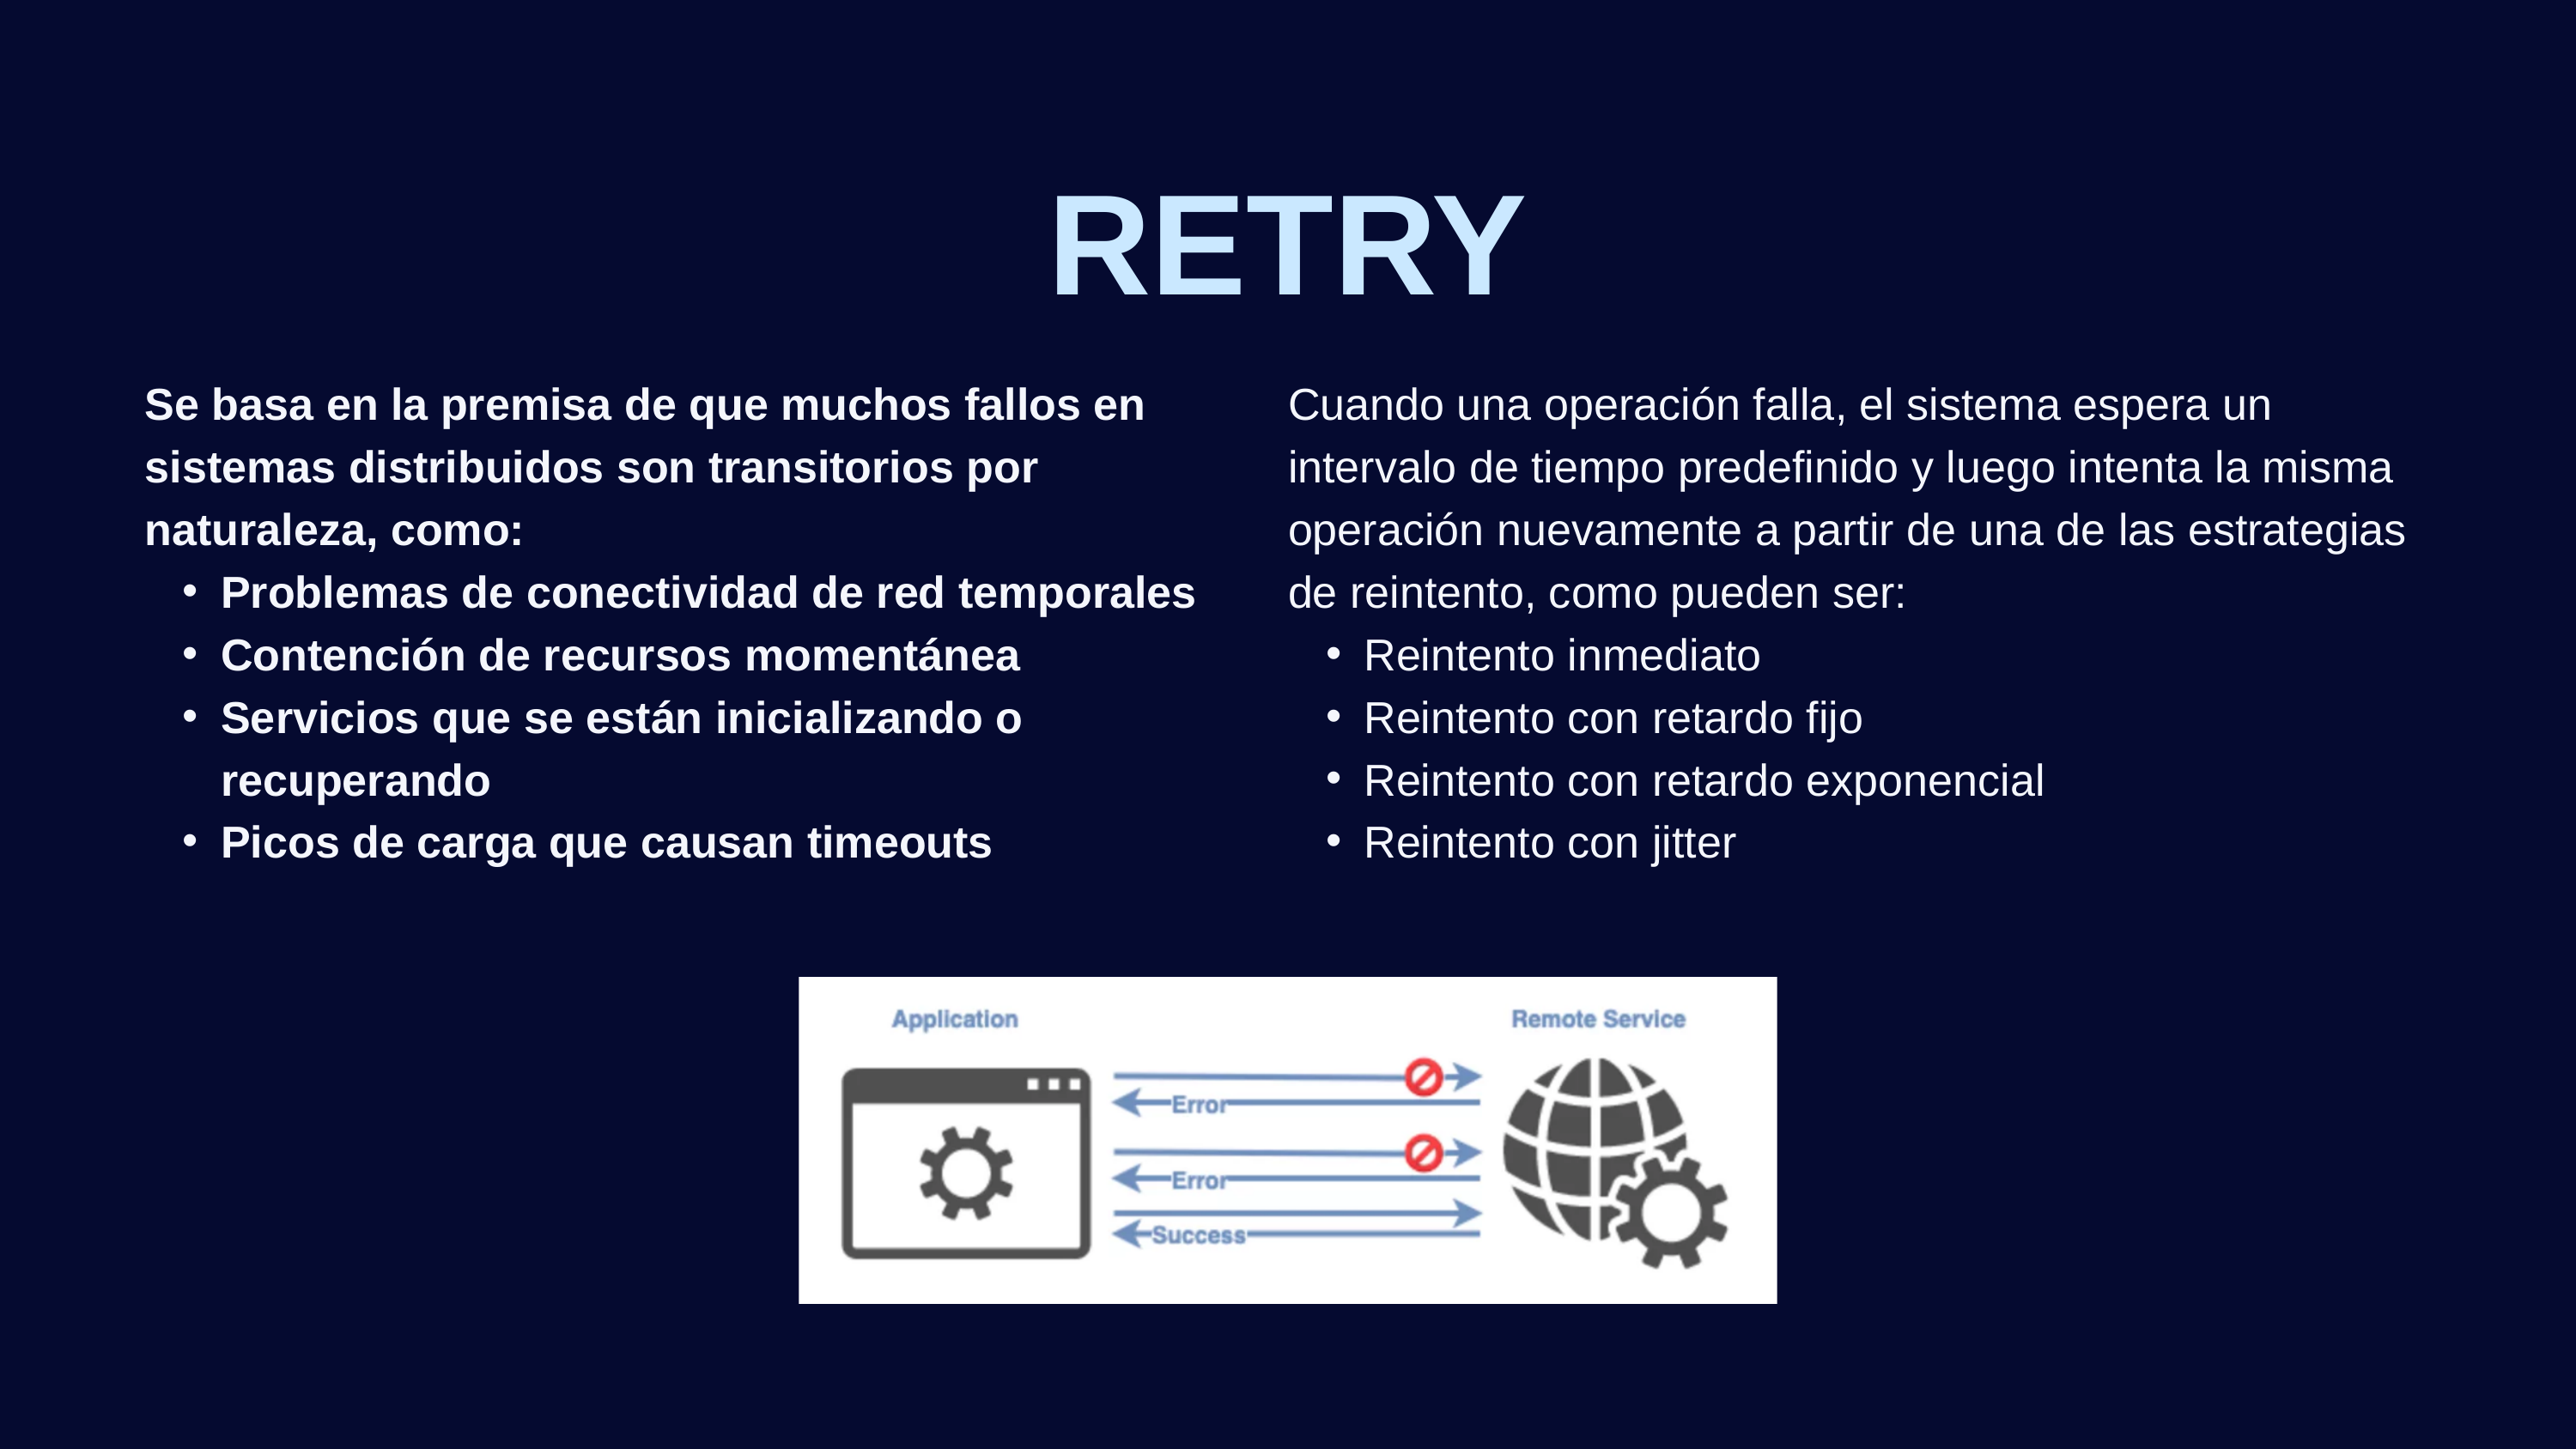

RETRY
Se basa en la premisa de que muchos fallos en sistemas distribuidos son transitorios por naturaleza, como:
Problemas de conectividad de red temporales
Contención de recursos momentánea
Servicios que se están inicializando o recuperando
Picos de carga que causan timeouts

Cuando una operación falla, el sistema espera un intervalo de tiempo predefinido y luego intenta la misma operación nuevamente a partir de una de las estrategias de reintento, como pueden ser:
Reintento inmediato
Reintento con retardo fijo
Reintento con retardo exponencial
Reintento con jitter